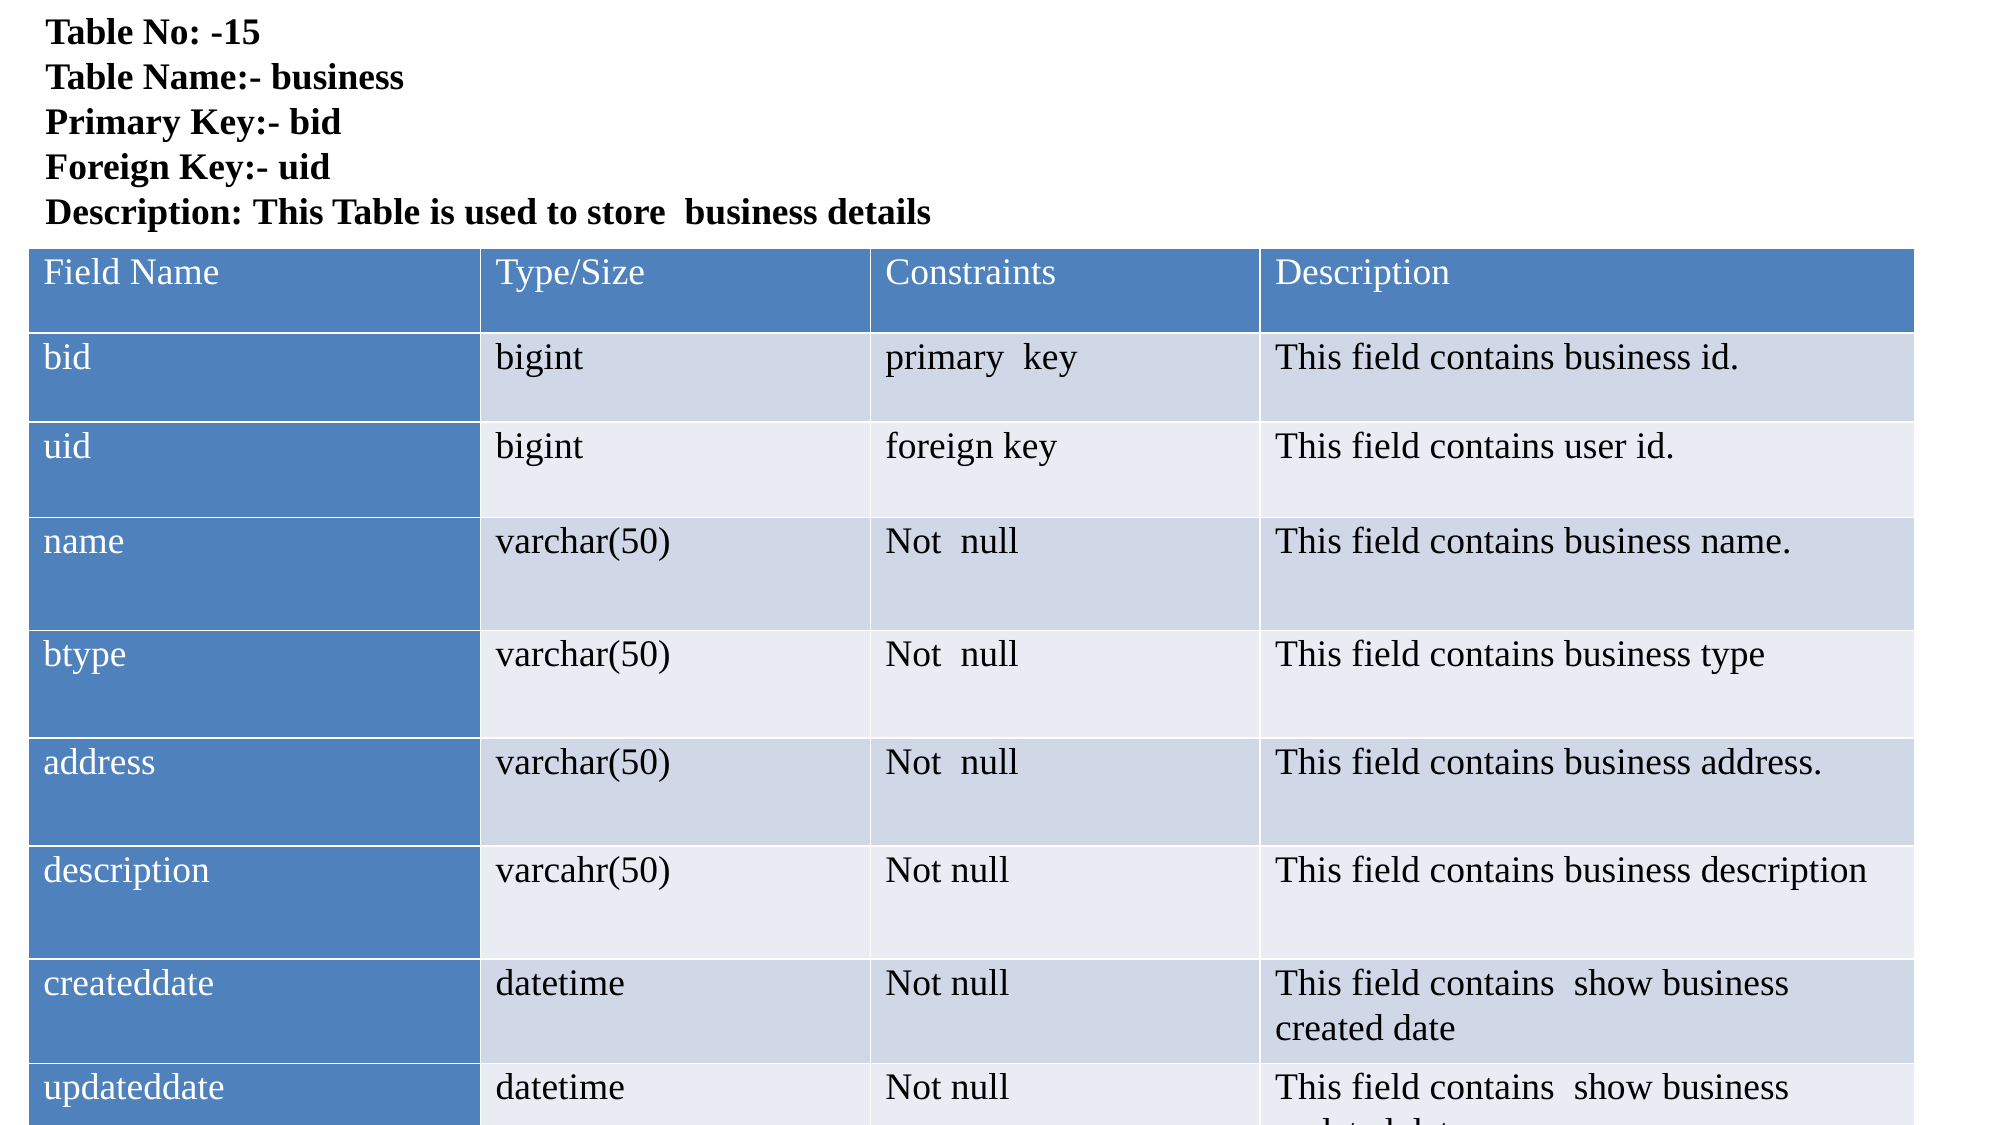

Table No: -15
Table Name:- business
Primary Key:- bid
Foreign Key:- uid
Description: This Table is used to store  business details

| Field Name | Type/Size | Constraints | Description |
| --- | --- | --- | --- |
| bid | bigint | primary key | This field contains business id. |
| uid | bigint | foreign key | This field contains user id. |
| name | varchar(50) | Not null | This field contains business name. |
| btype | varchar(50) | Not null | This field contains business type |
| address | varchar(50) | Not null | This field contains business address. |
| description | varcahr(50) | Not null | This field contains business description |
| createddate | datetime | Not null | This field contains show business created date |
| updateddate | datetime | Not null | This field contains show business updated date |